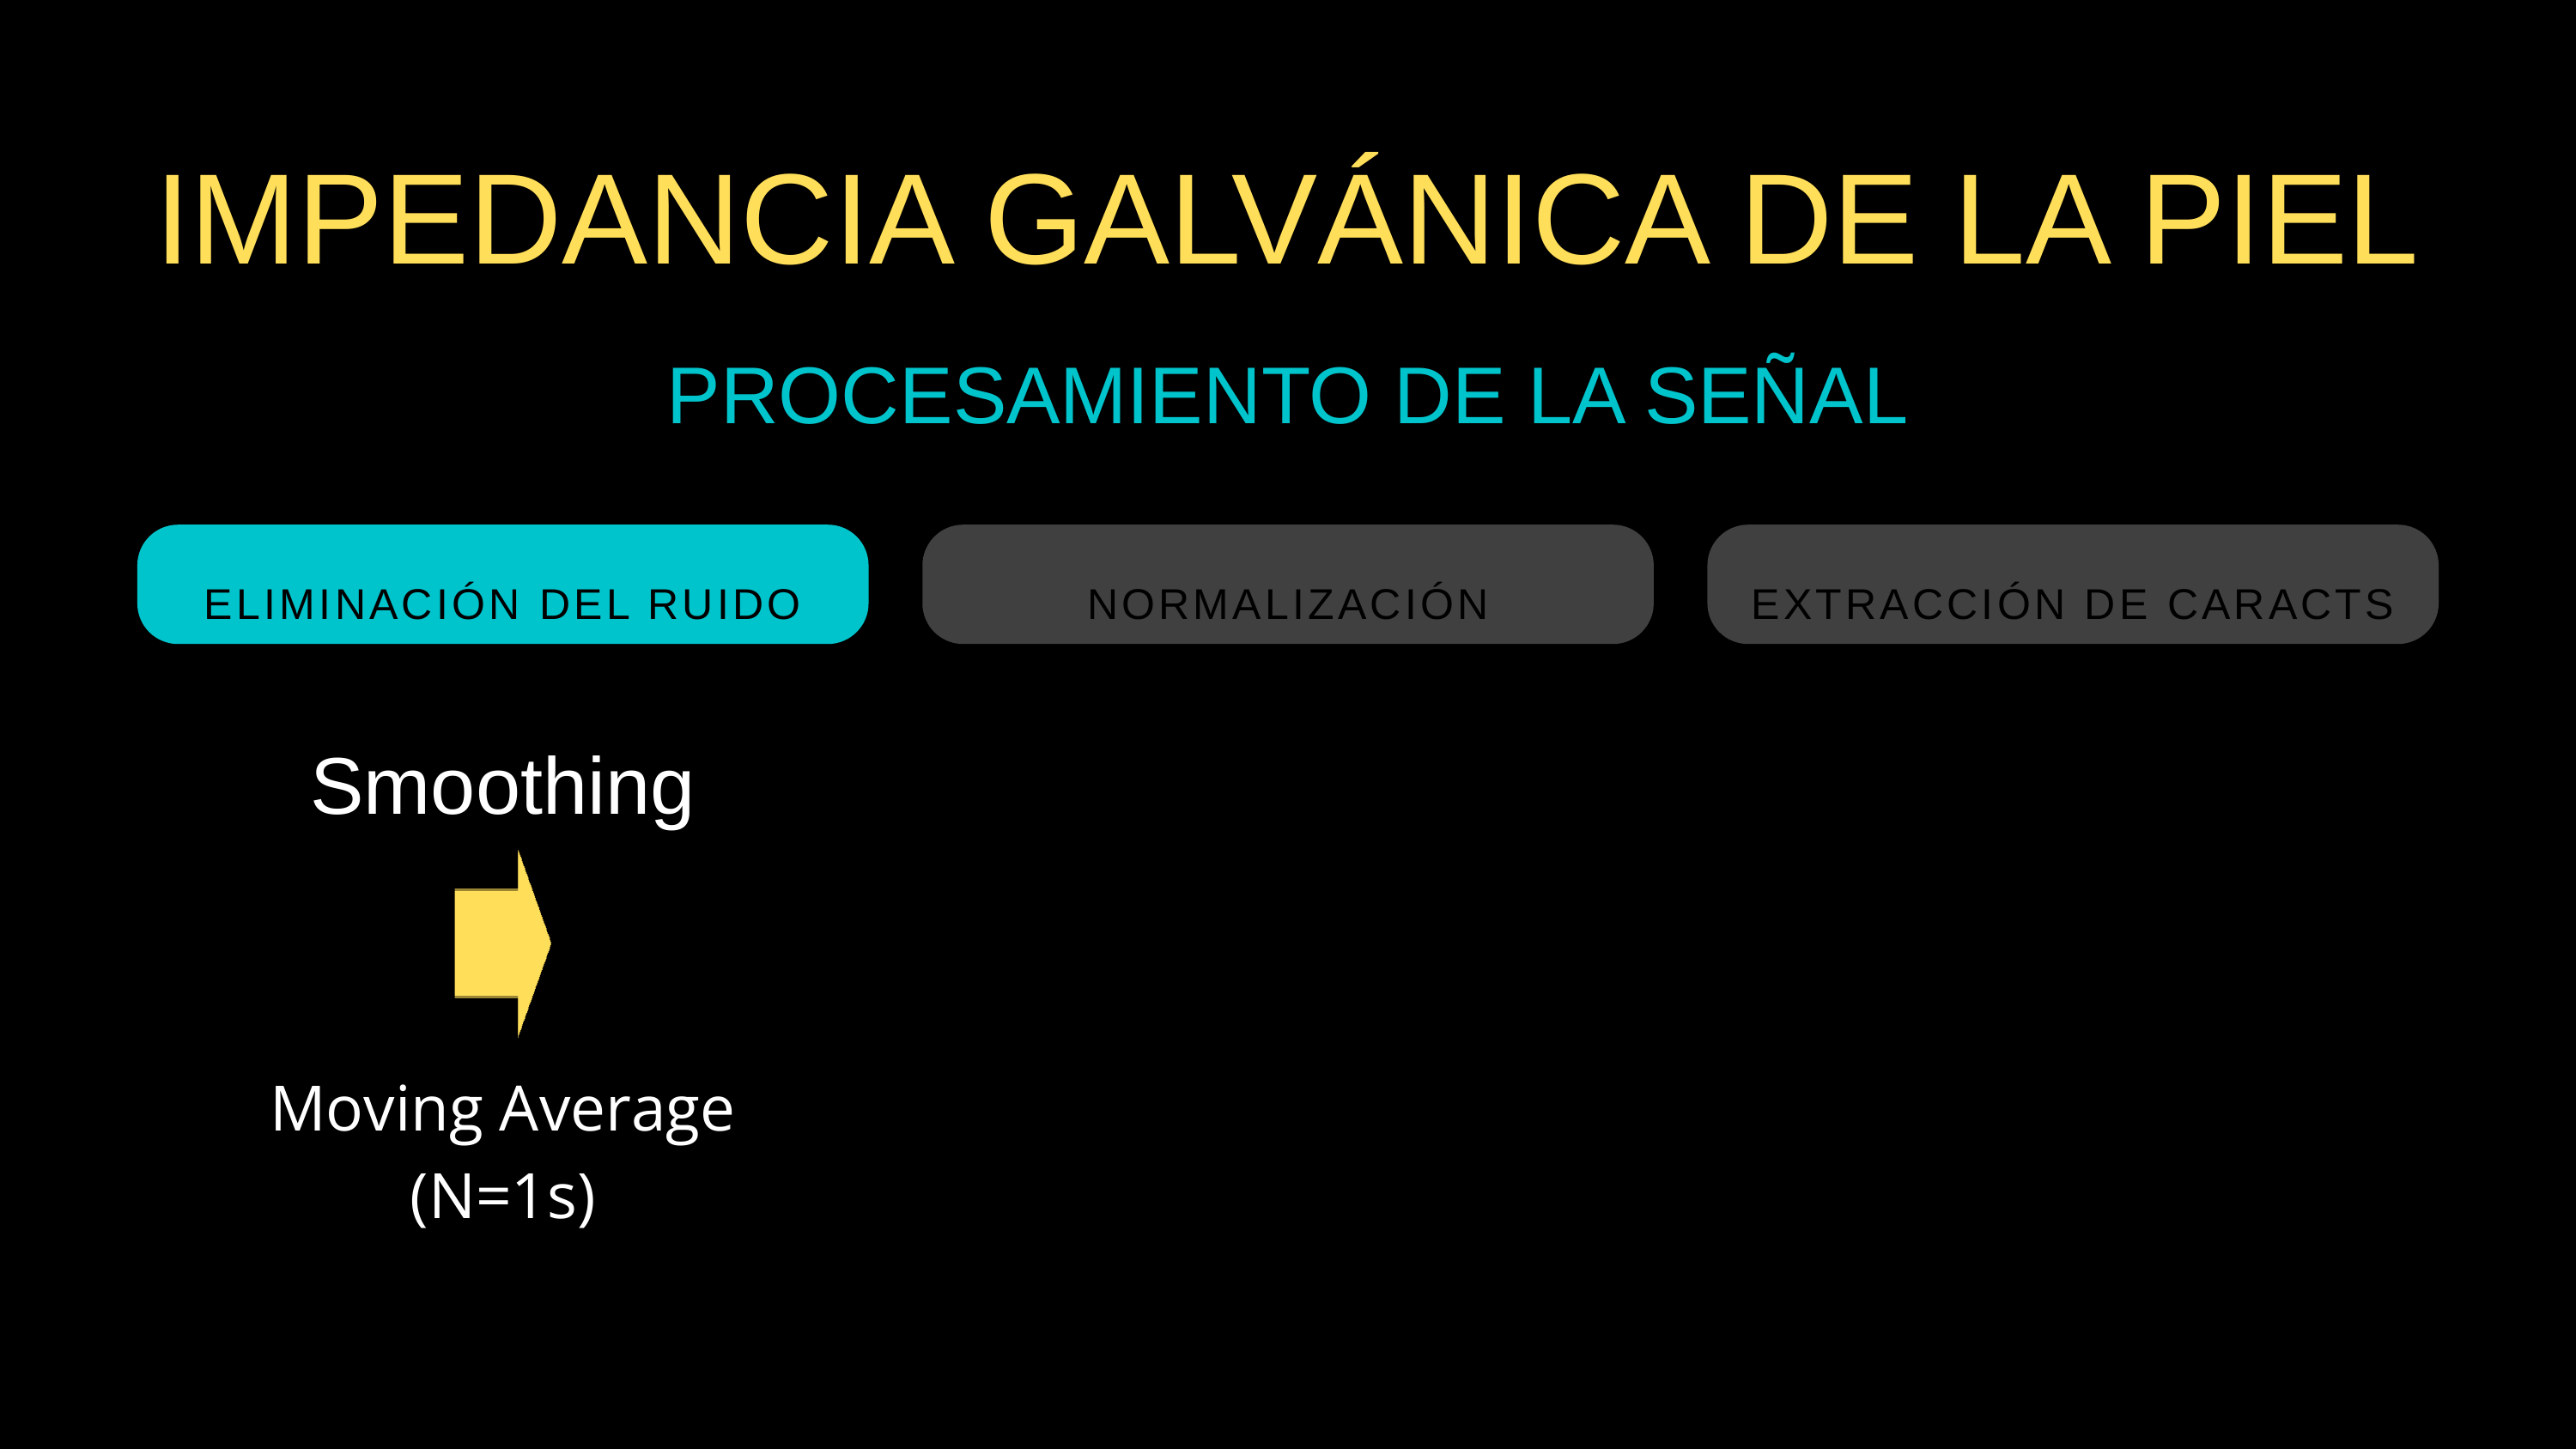

IMPEDANCIA GALVÁNICA DE LA PIEL
PROCESAMIENTO DE LA SEÑAL

ELIMINACIÓN DEL RUIDO

NORMALIZACIÓN

EXTRACCIÓN DE CARACTS
Smoothing

Moving Average
(N=1s)

Handler, T. Real-Time Prediction of Cognitive Load Level and Stress Based on GSR and ECG Signals.